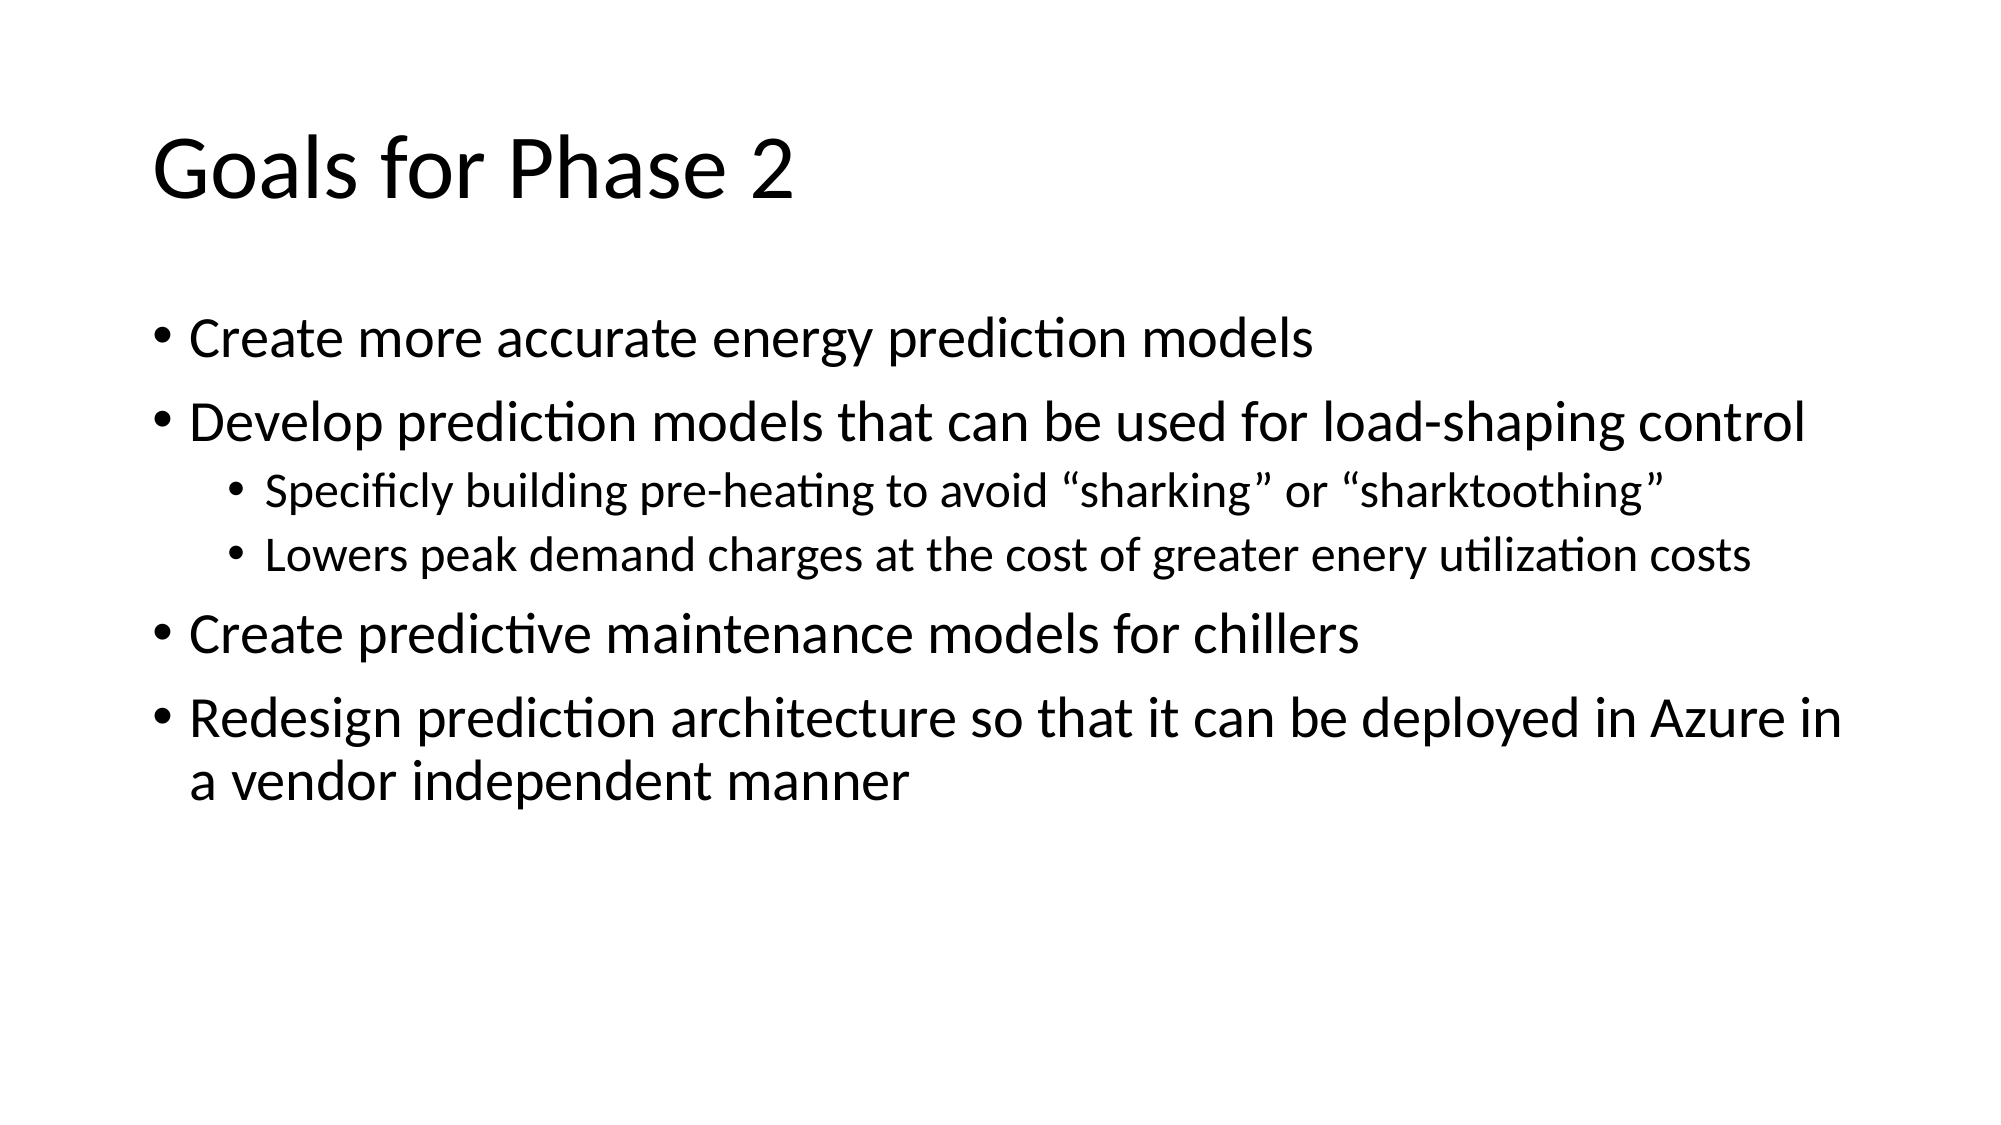

# Goals for Phase 2
Create more accurate energy prediction models
Develop prediction models that can be used for load-shaping control
Specificly building pre-heating to avoid “sharking” or “sharktoothing”
Lowers peak demand charges at the cost of greater enery utilization costs
Create predictive maintenance models for chillers
Redesign prediction architecture so that it can be deployed in Azure in a vendor independent manner